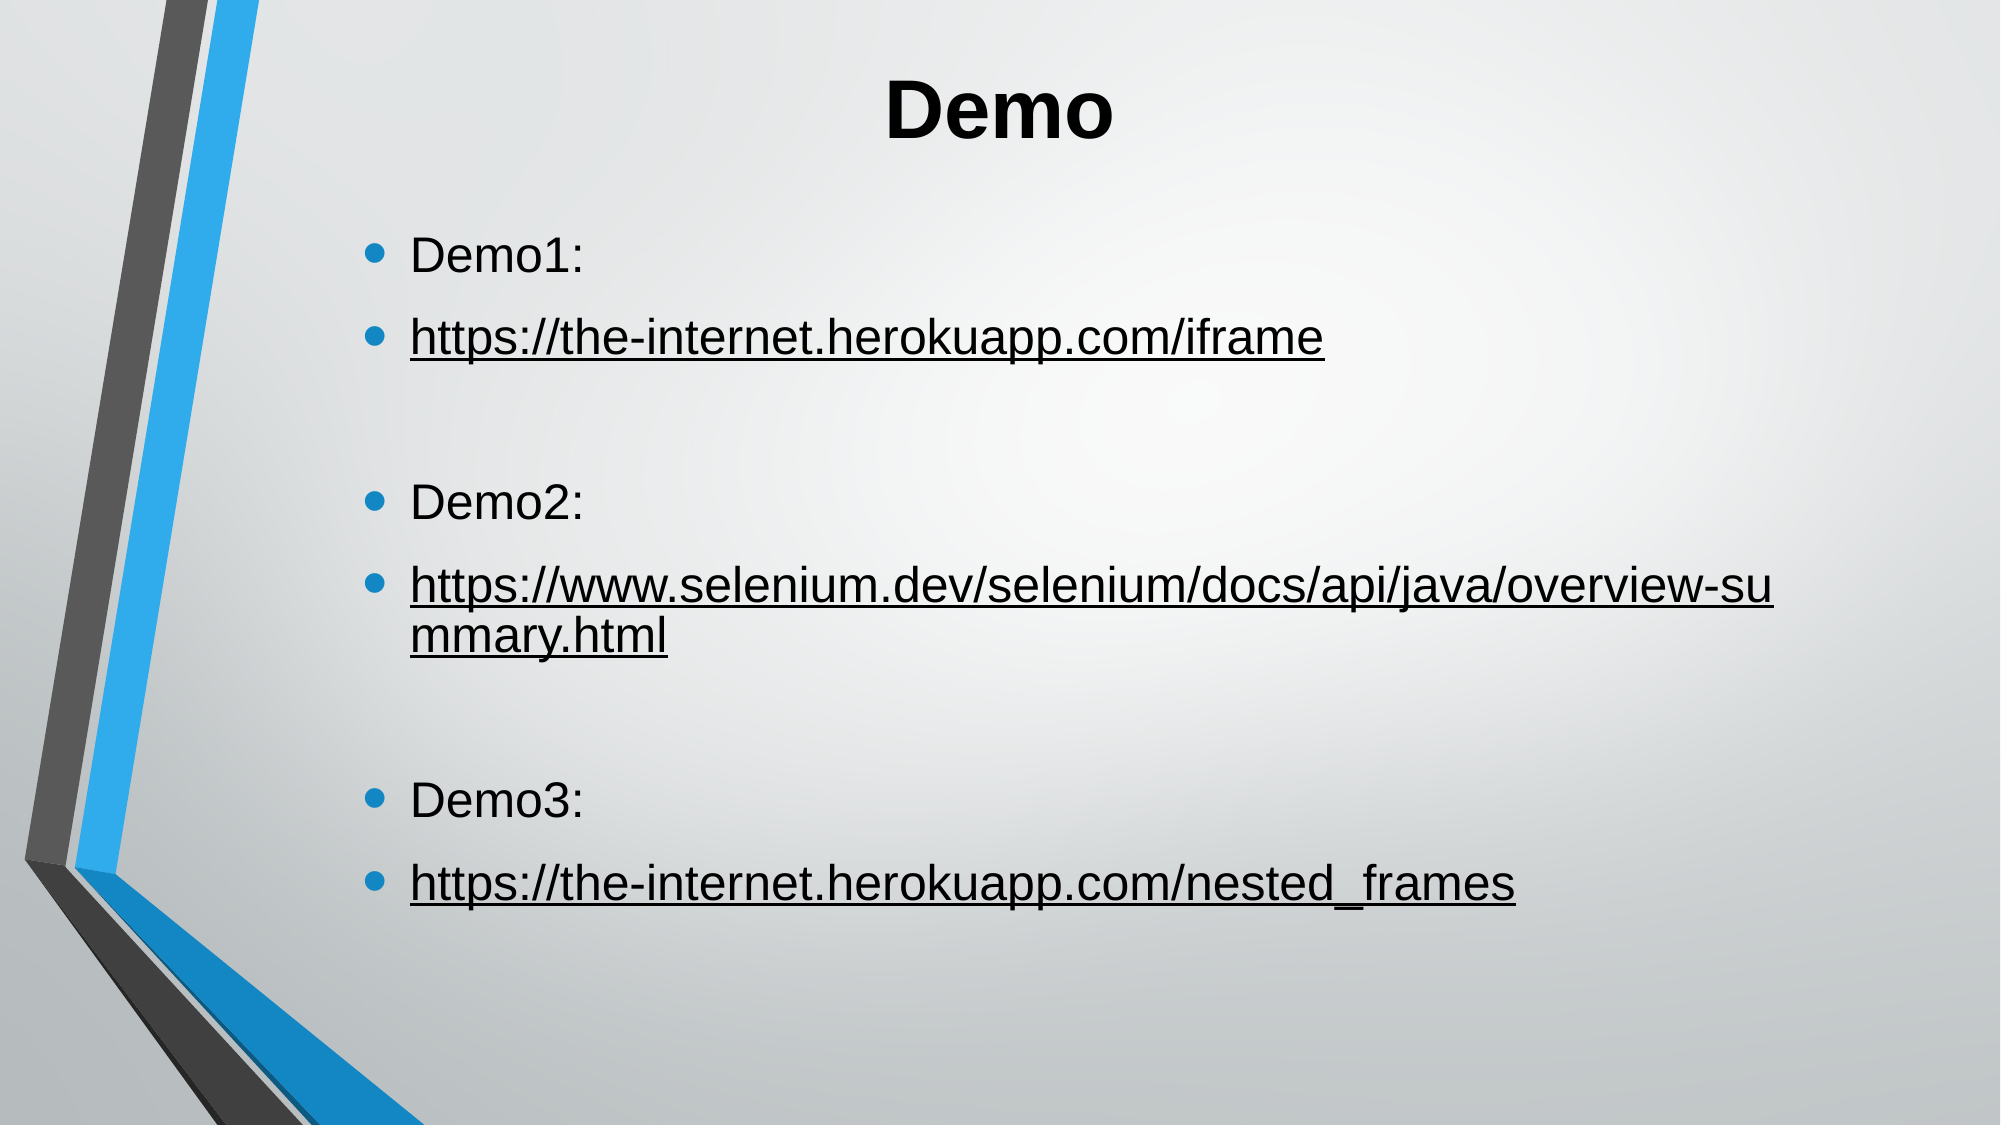

# Demo
Demo1:
https://the-internet.herokuapp.com/iframe

Demo2:
https://www.selenium.dev/selenium/docs/api/java/overview-summary.html

Demo3:
https://the-internet.herokuapp.com/nested_frames